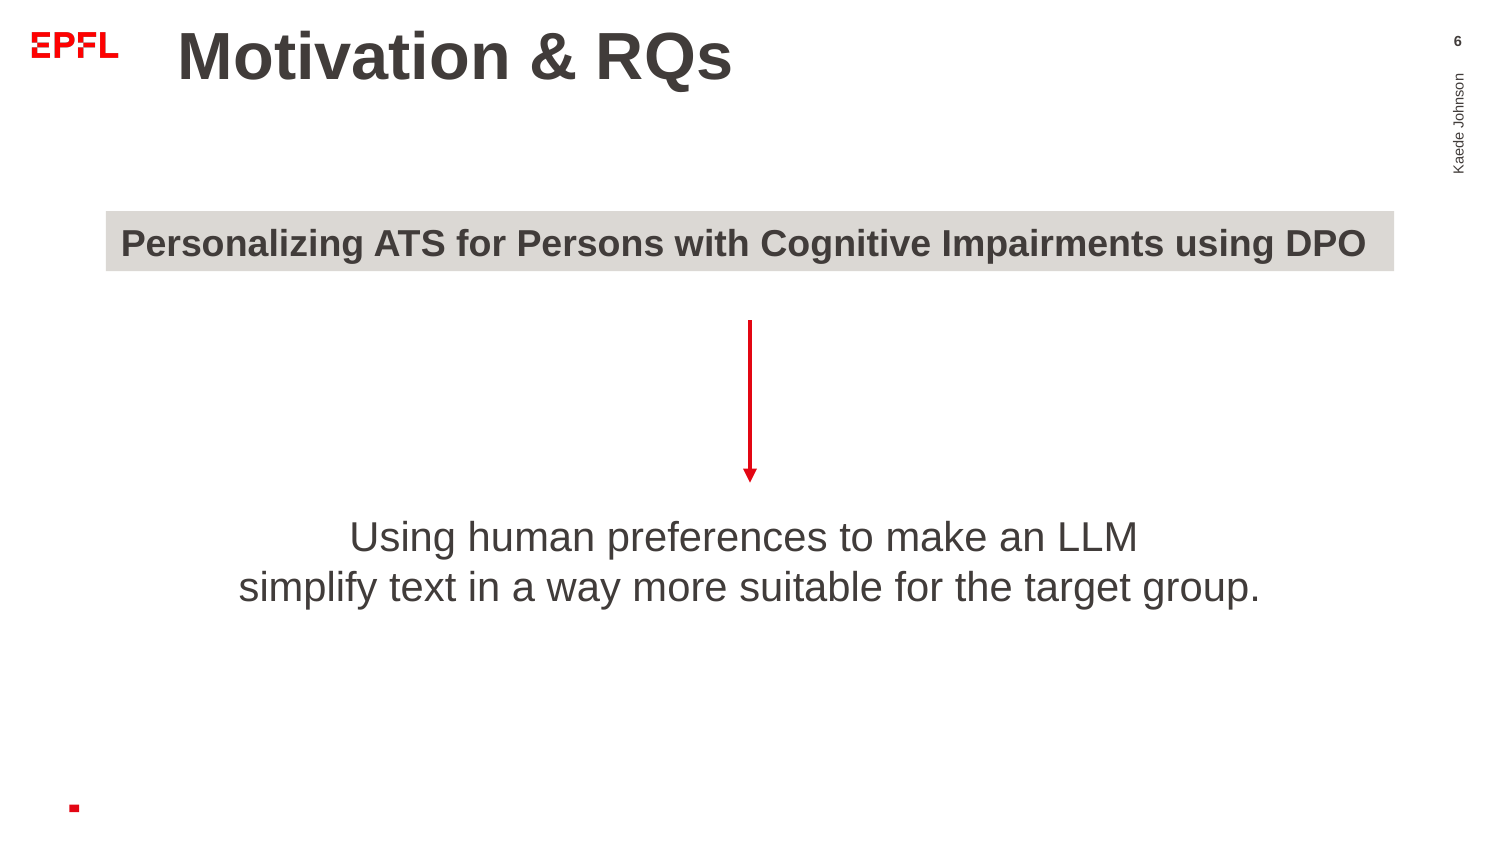

# Motivation & RQs
6
Personalizing ATS for Persons with Cognitive Impairments using DPO
Personalizing ATS for Persons with Cognitive Impairments using DPO
Kaede Johnson
Using human preferences to make an LLM
simplify text in a way more suitable for the target group.